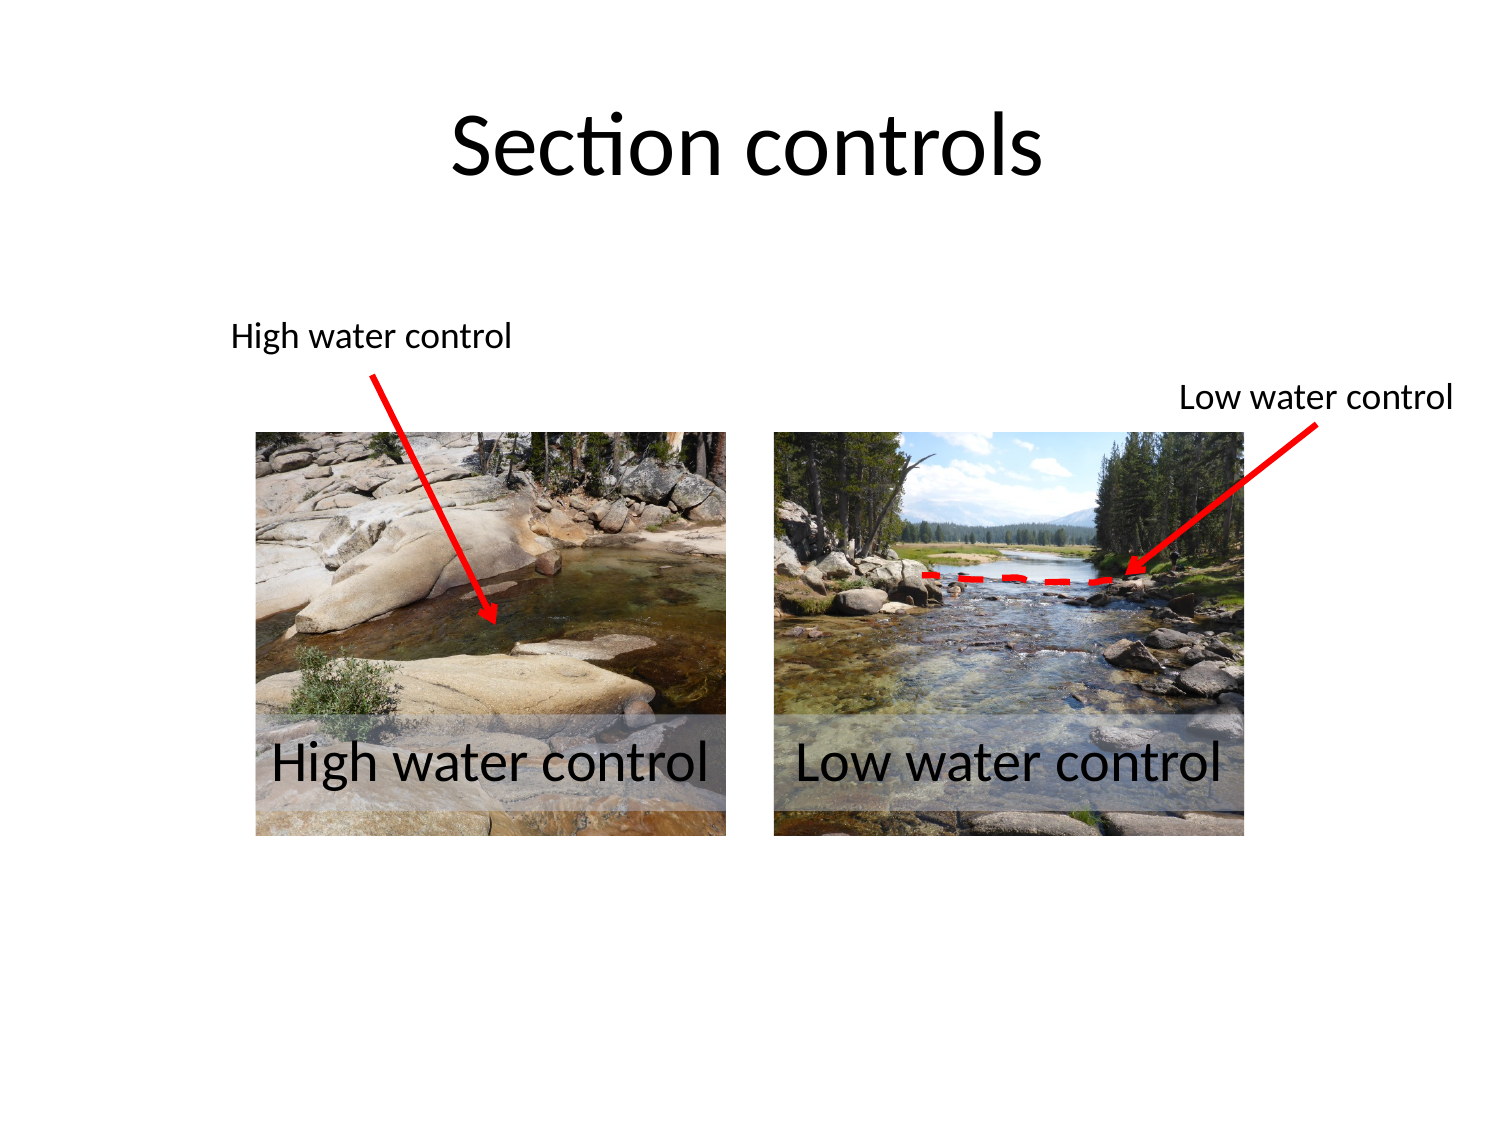

# Section controls
High water control
Low water control
High water control
Low water control